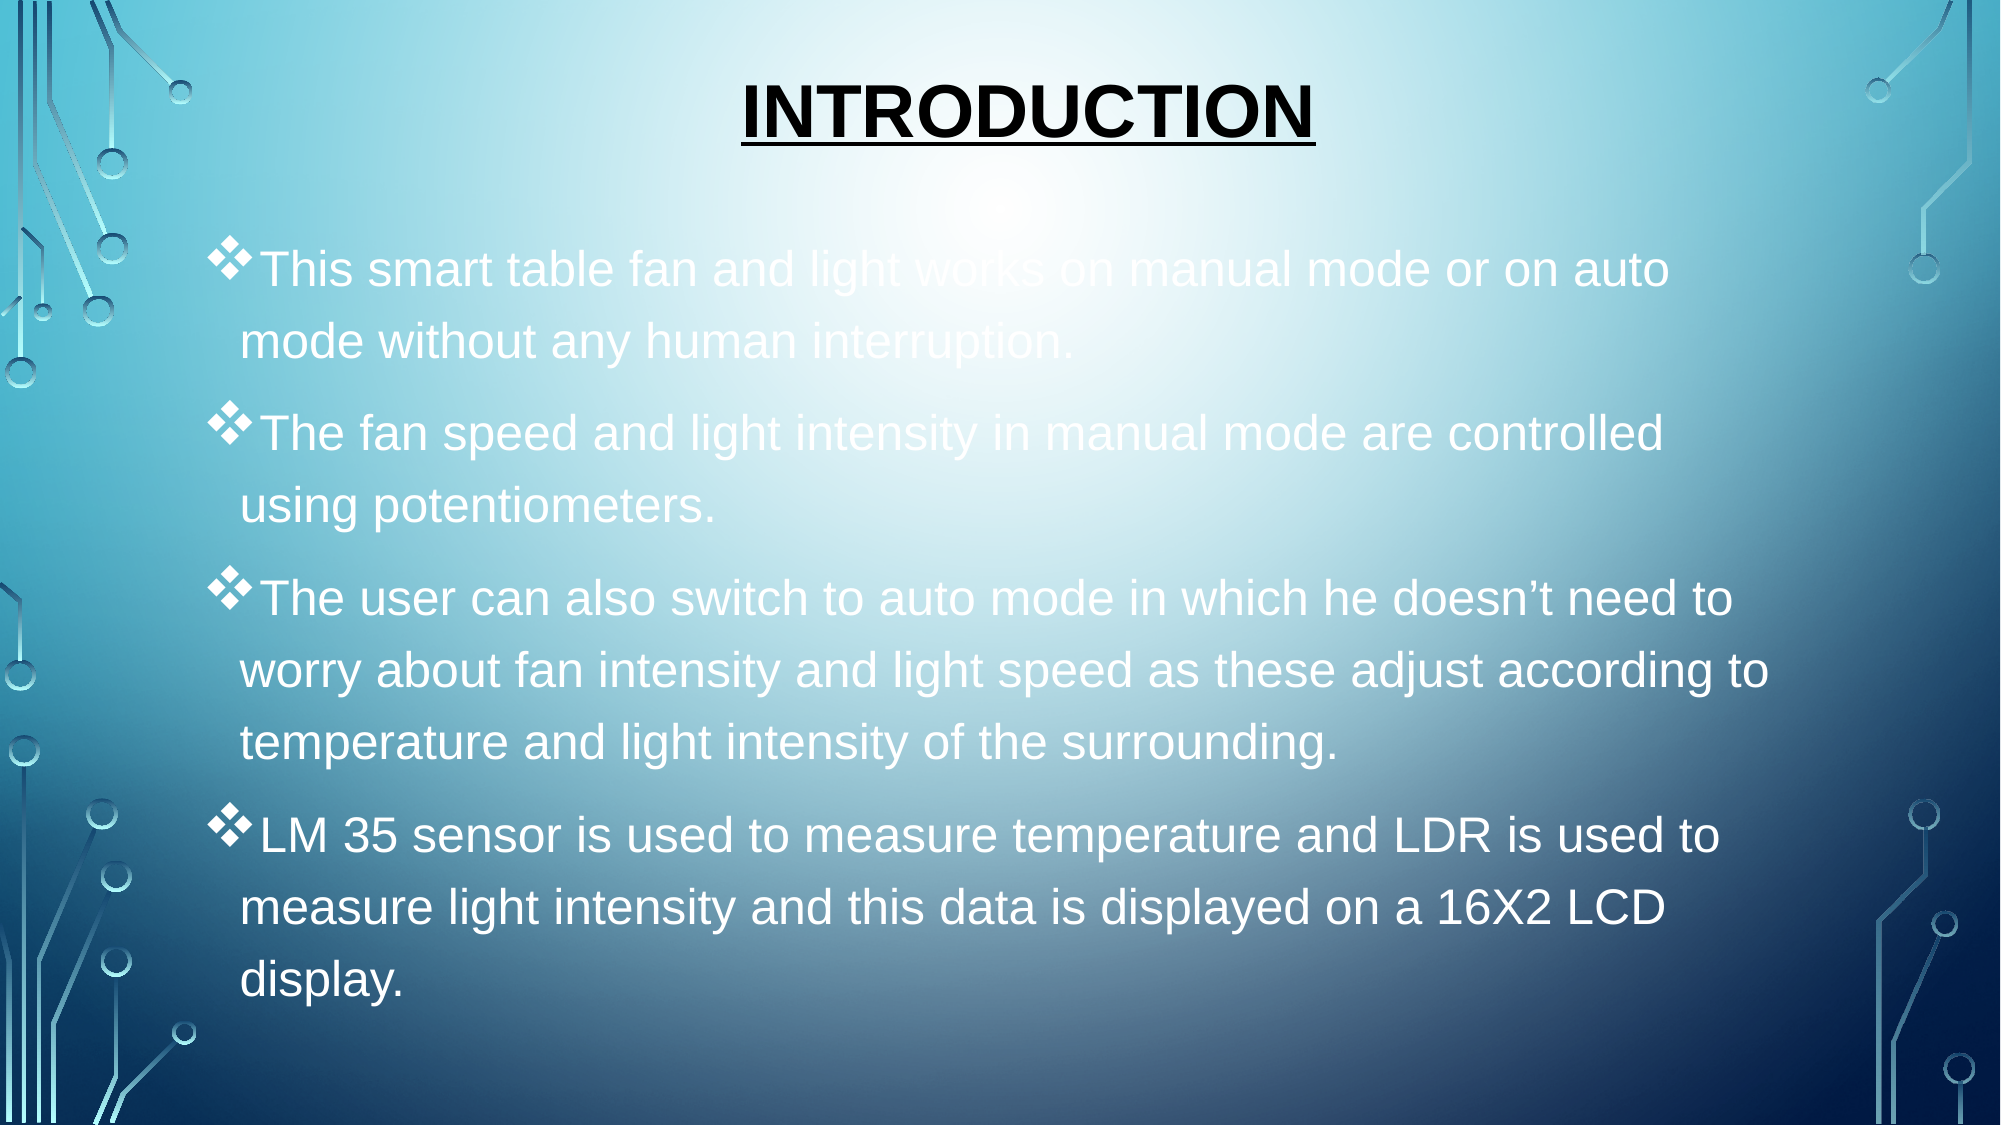

Introduction
This smart table fan and light works on manual mode or on auto mode without any human interruption.
The fan speed and light intensity in manual mode are controlled using potentiometers.
The user can also switch to auto mode in which he doesn’t need to worry about fan intensity and light speed as these adjust according to temperature and light intensity of the surrounding.
LM 35 sensor is used to measure temperature and LDR is used to measure light intensity and this data is displayed on a 16X2 LCD display.